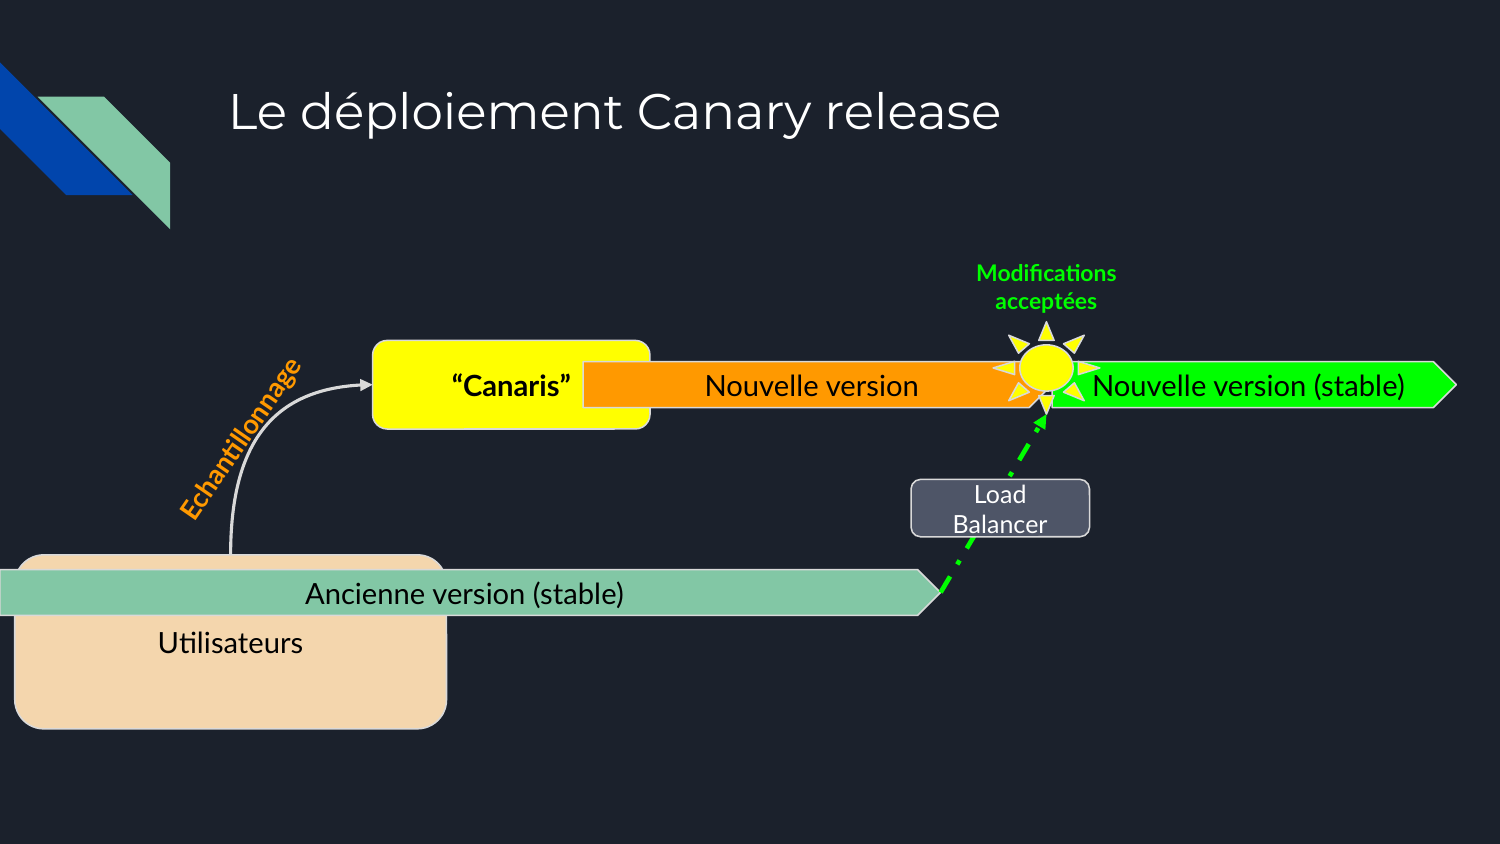

# Le déploiement Canary release
Modifications acceptées

“Canaris”
Nouvelle version (stable)
Nouvelle version
Echantillonnage
Load
Balancer
Utilisateurs
Ancienne version (stable)